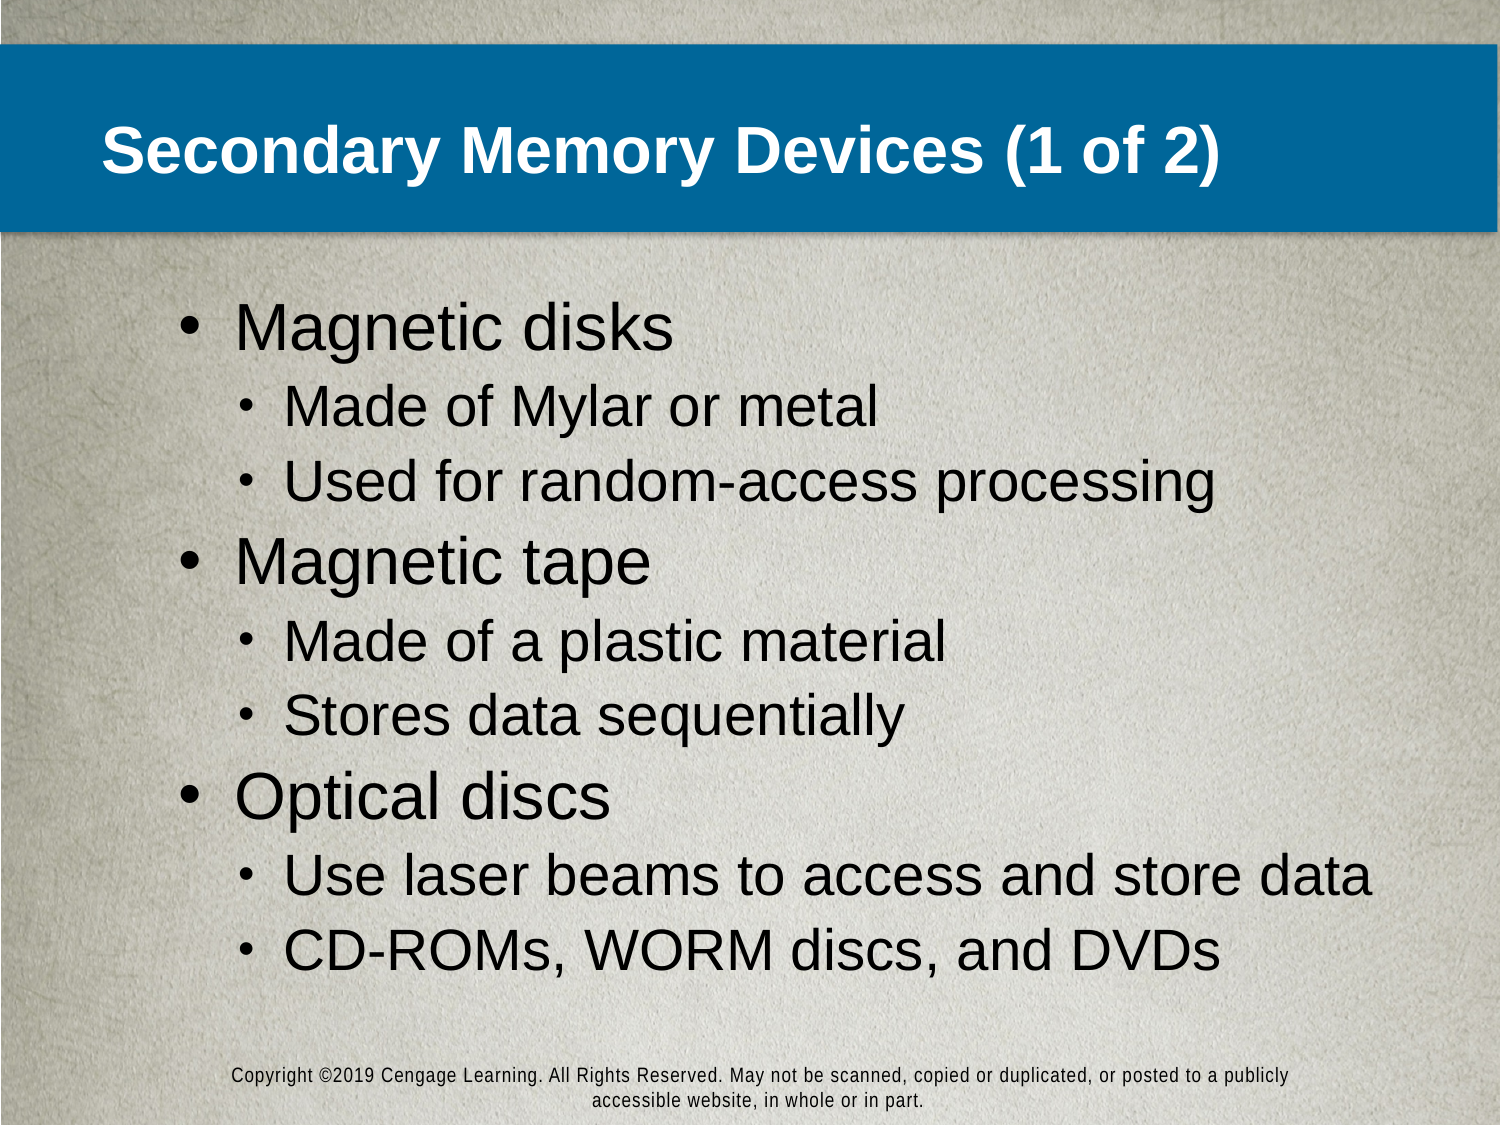

# Secondary Memory Devices (1 of 2)
Magnetic disks
Made of Mylar or metal
Used for random-access processing
Magnetic tape
Made of a plastic material
Stores data sequentially
Optical discs
Use laser beams to access and store data
CD-ROMs, WORM discs, and DVDs